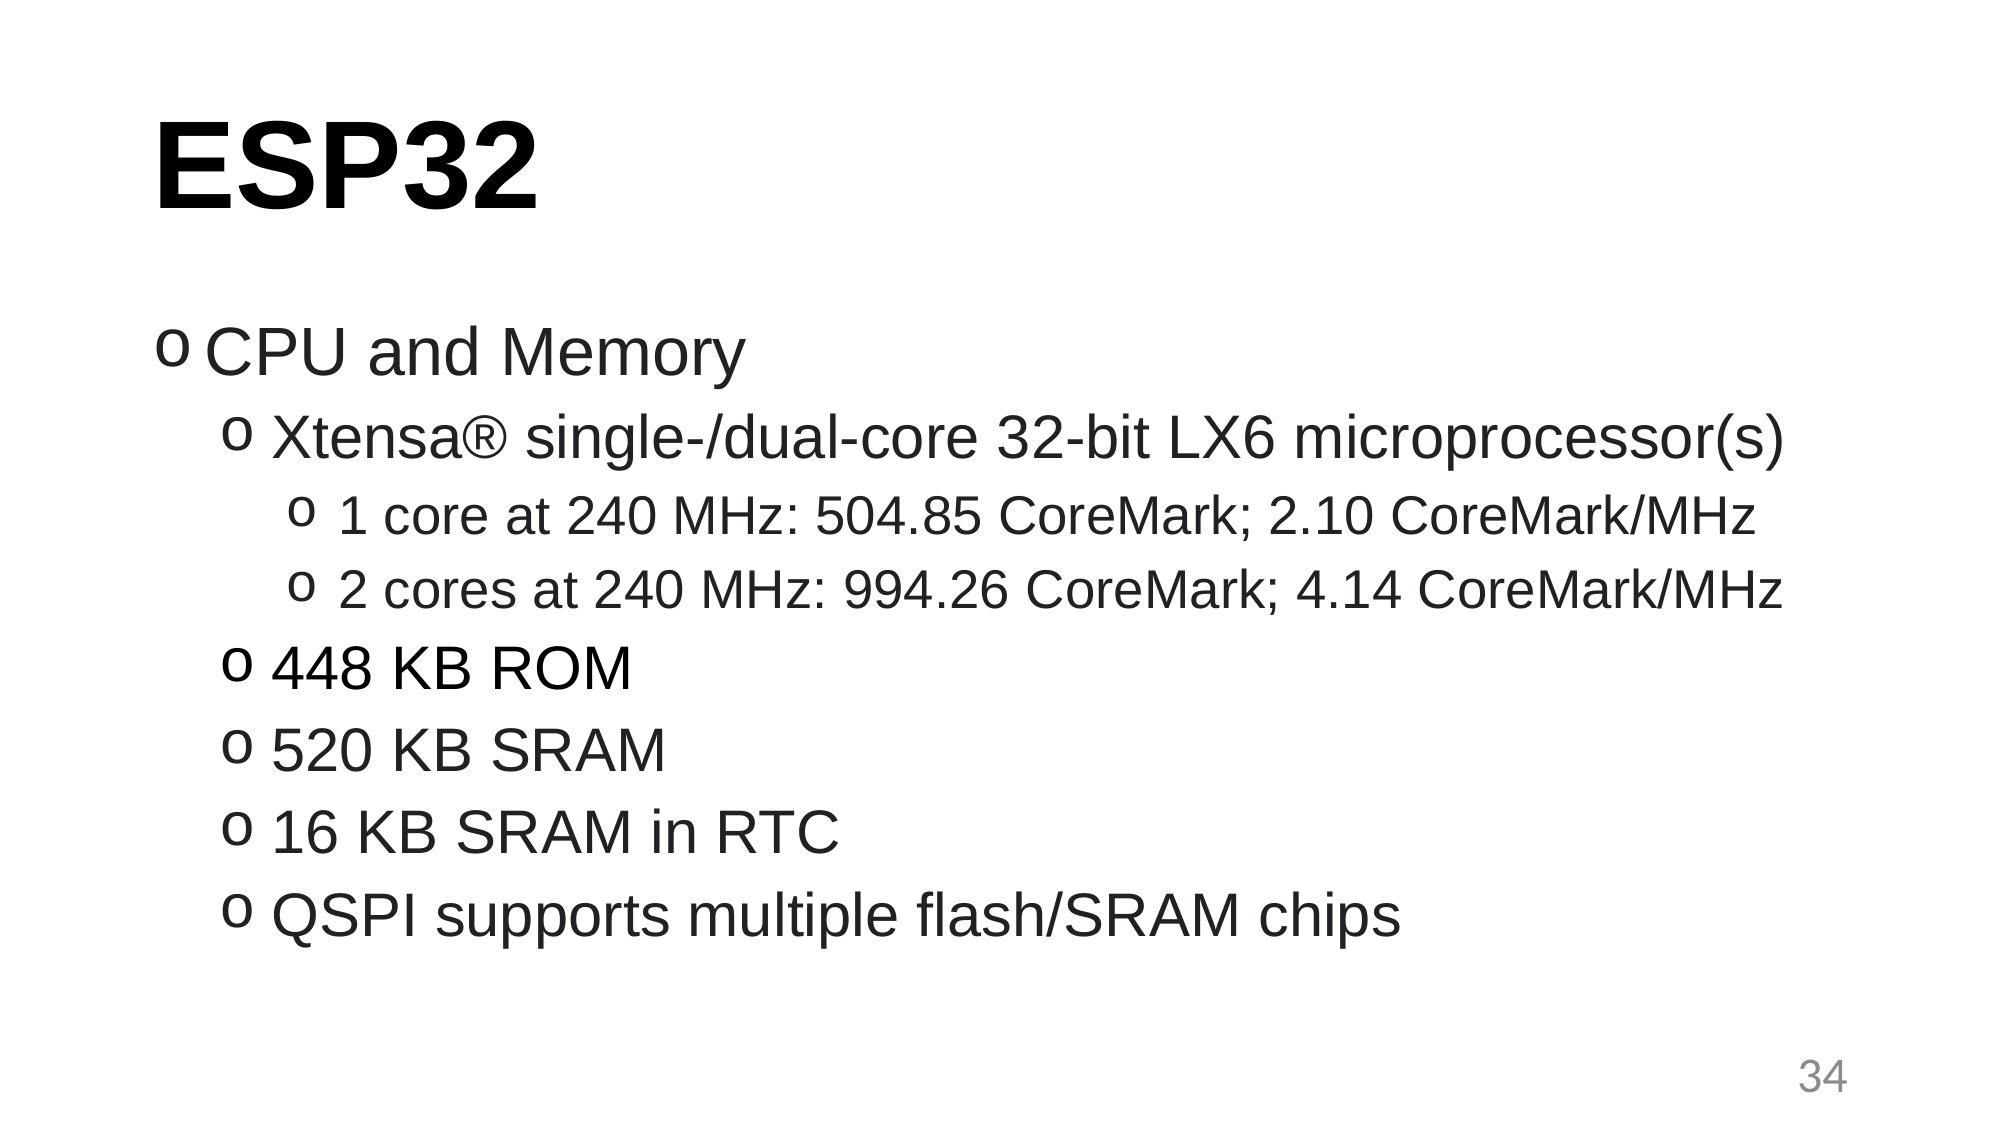

# ESP32
CPU and Memory
Xtensa® single-/dual-core 32-bit LX6 microprocessor(s)
1 core at 240 MHz: 504.85 CoreMark; 2.10 CoreMark/MHz
2 cores at 240 MHz: 994.26 CoreMark; 4.14 CoreMark/MHz
448 KB ROM
520 KB SRAM
16 KB SRAM in RTC
QSPI supports multiple flash/SRAM chips
34